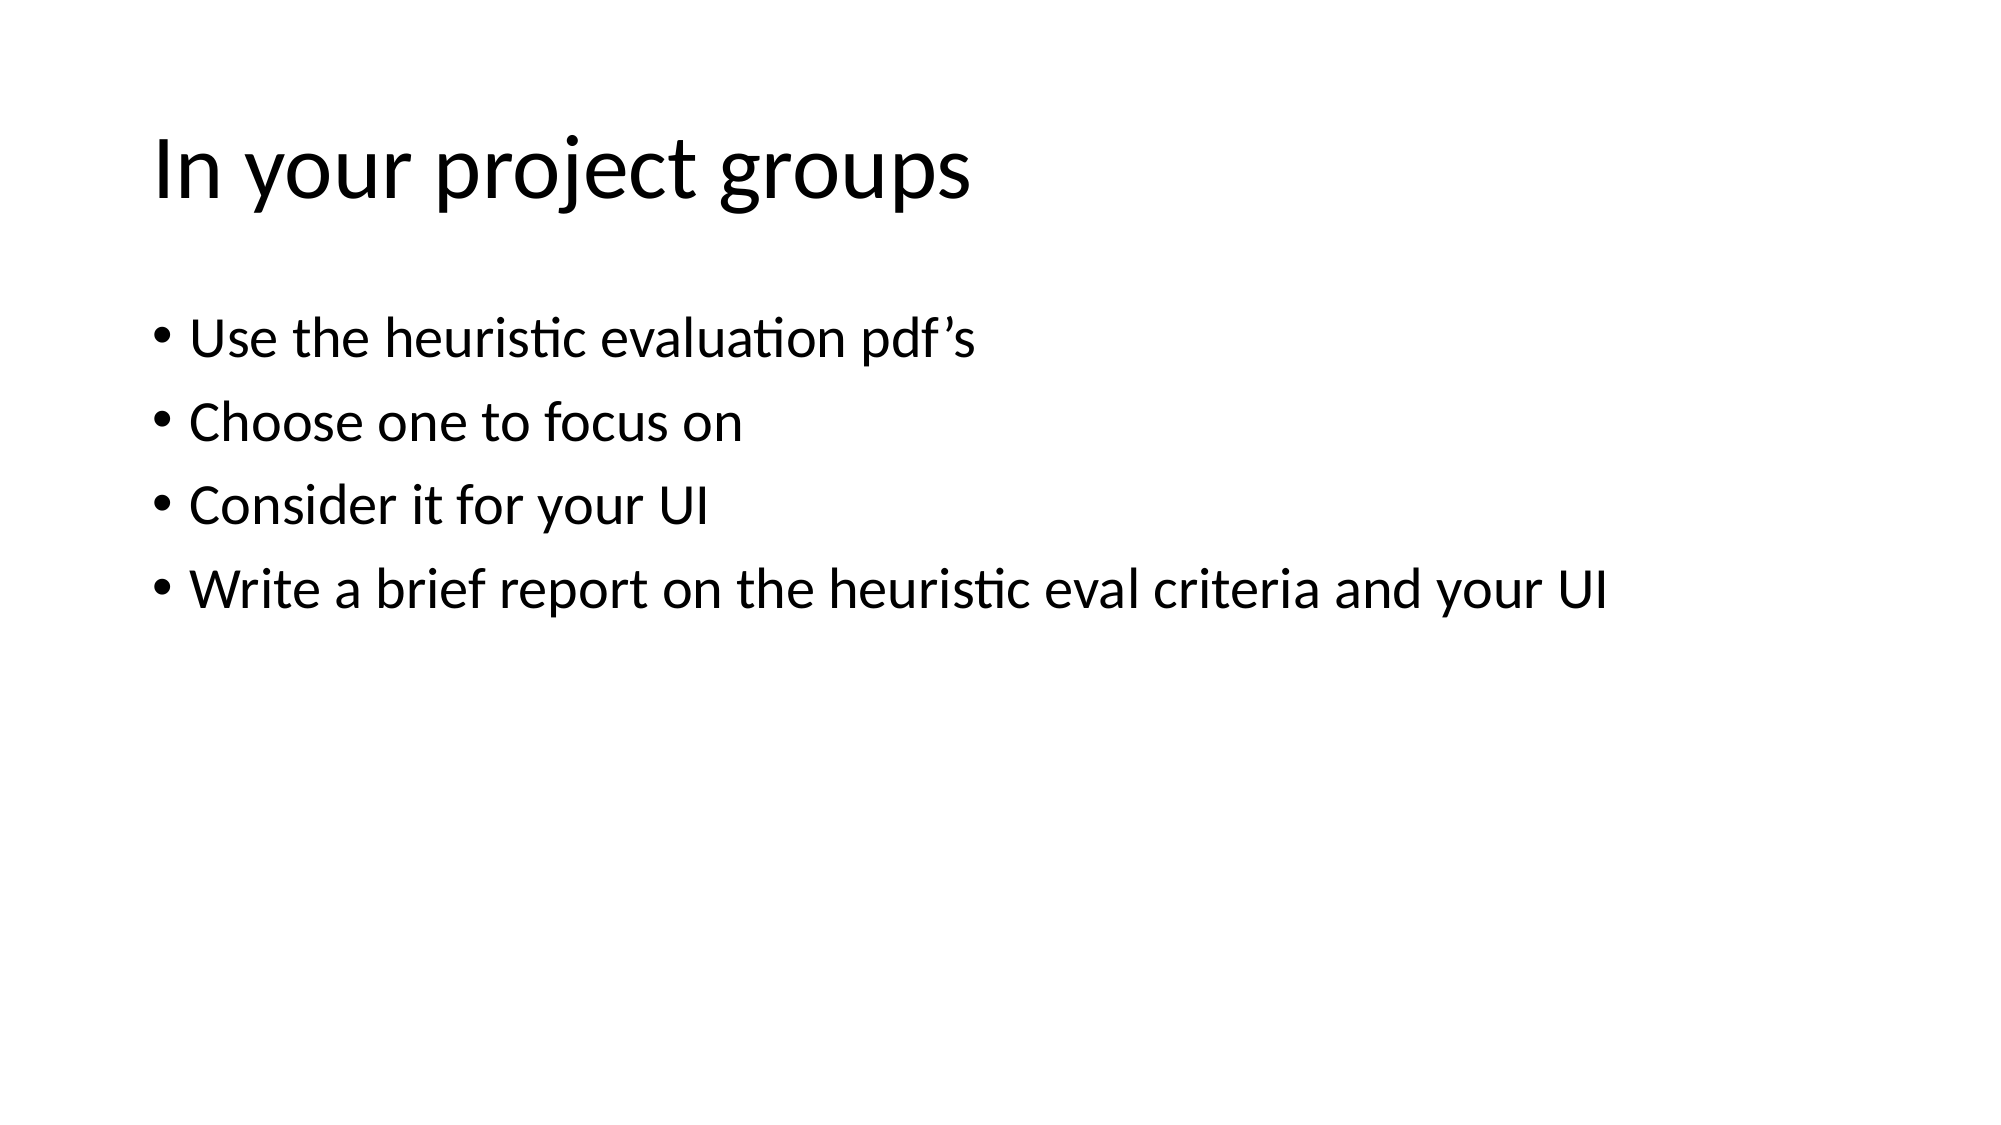

# In your project groups
Use the heuristic evaluation pdf’s
Choose one to focus on
Consider it for your UI
Write a brief report on the heuristic eval criteria and your UI